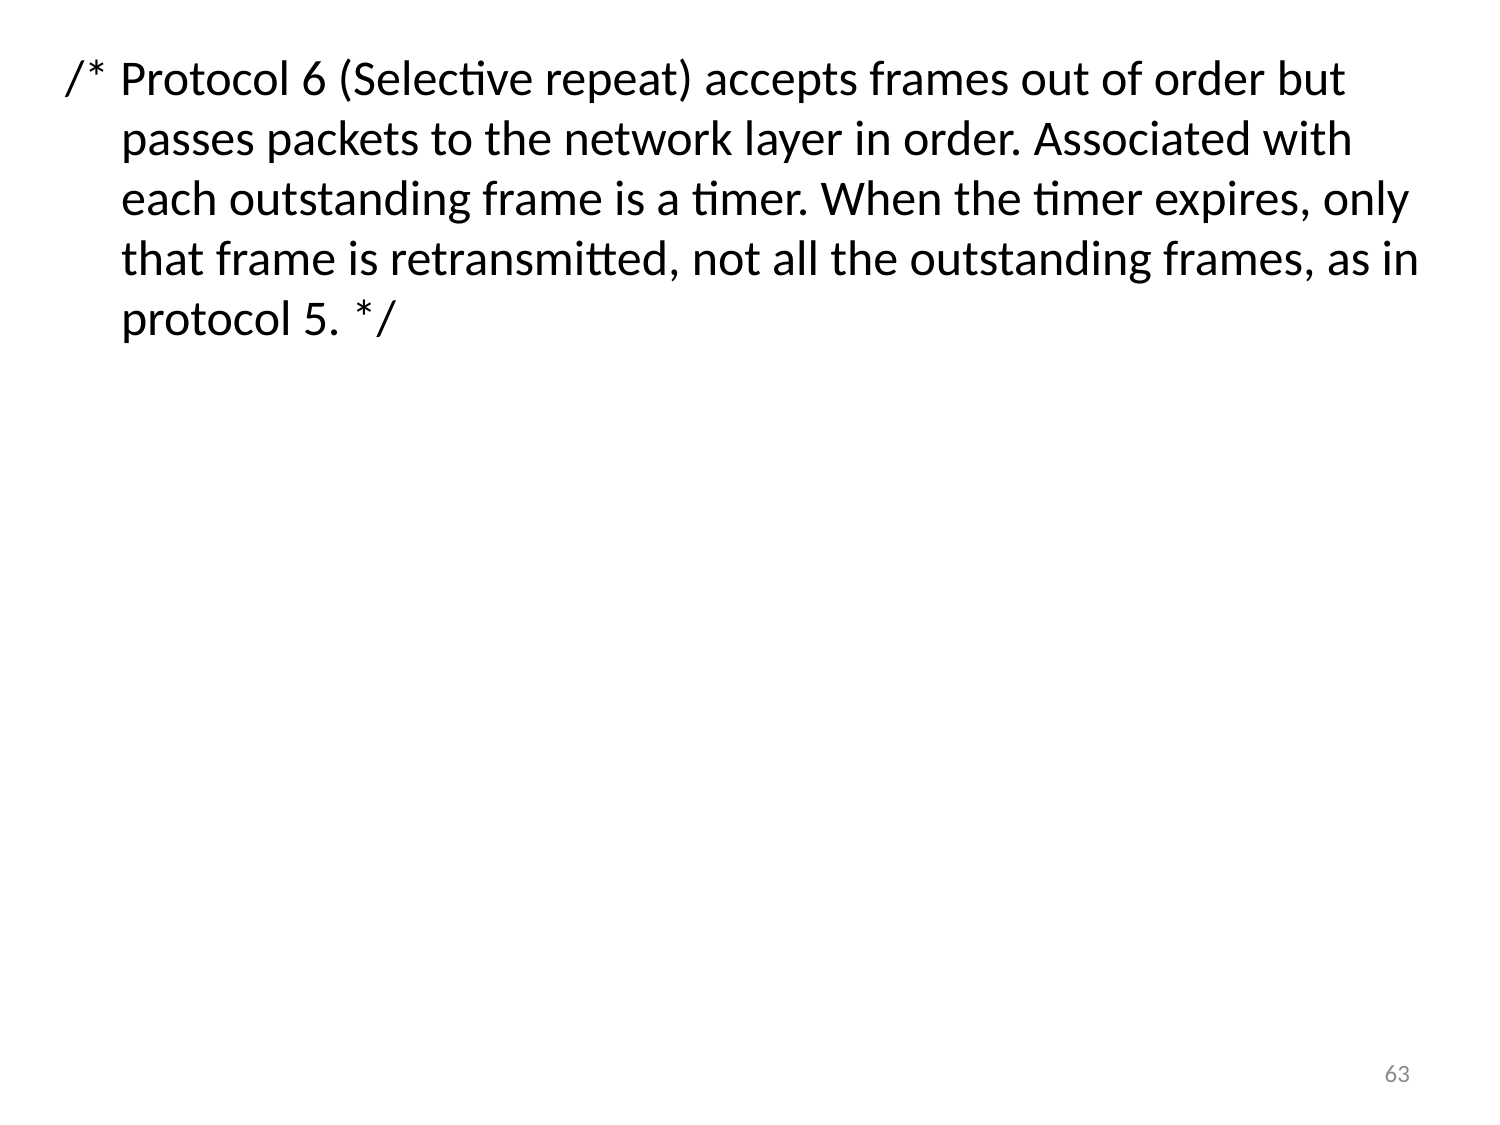

/* Protocol 6 (Selective repeat) accepts frames out of order but passes packets to the network layer in order. Associated with each outstanding frame is a timer. When the timer expires, only that frame is retransmitted, not all the outstanding frames, as in protocol 5. */
63